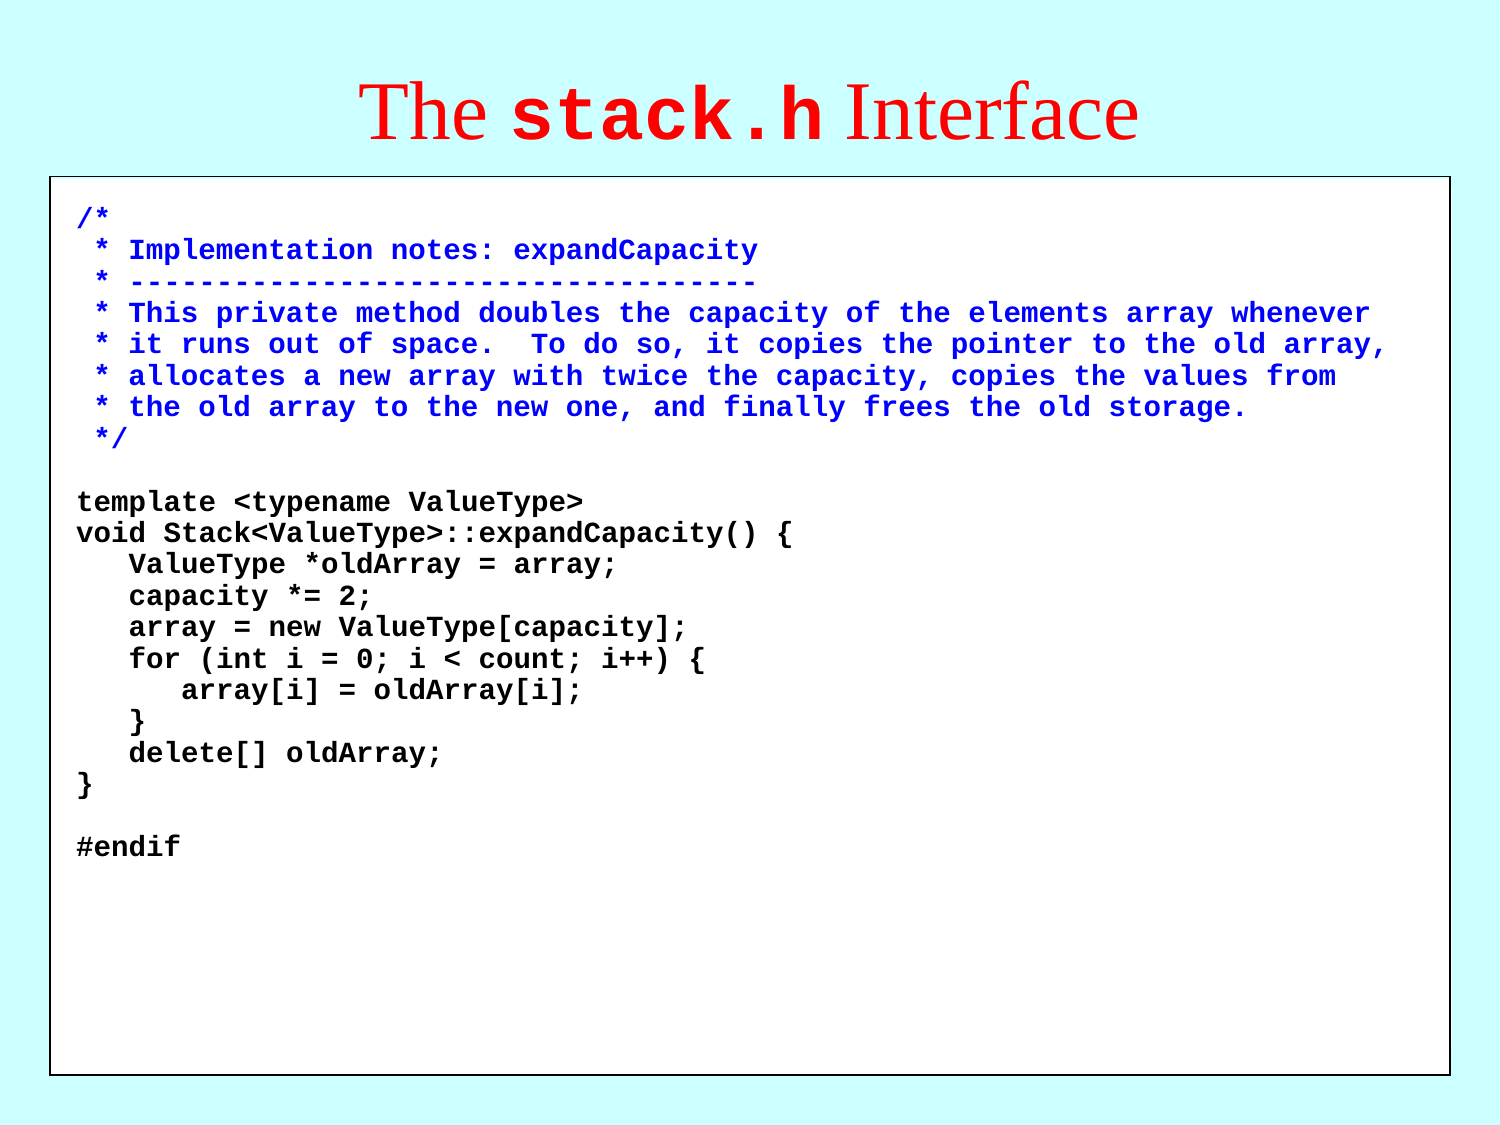

# The stack.h Interface

/*
 * Implementation notes: expandCapacity
 * ------------------------------------
 * This private method doubles the capacity of the elements array whenever
 * it runs out of space.  To do so, it copies the pointer to the old array,
 * allocates a new array with twice the capacity, copies the values from
 * the old array to the new one, and finally frees the old storage.
 */

template <typename ValueType>
void Stack<ValueType>::expandCapacity() {
   ValueType *oldArray = array;
   capacity *= 2;
   array = new ValueType[capacity];
   for (int i = 0; i < count; i++) {
      array[i] = oldArray[i];
   }
   delete[] oldArray;
}

#endif

/*
 * Implementation notes: deepCopy
 * ------------------------------
 * This function copies the data from the src parameter into the current
 * object.  All dynamic memory is reallocated to create a "deep copy" in
 * which the current object and the source object are independent.
 * The capacity is set so that the stack has some room to expand.
 */

template <typename ValueType>
void Stack<ValueType>::deepCopy(const Stack<ValueType> & src) {
   capacity = src.count + INITIAL_CAPACITY;
   this->array = new ValueType[capacity];
   for (int i = 0; i < src.count; i++) {
      array[i] = src.array[i];
   }
   count = src.count;
}